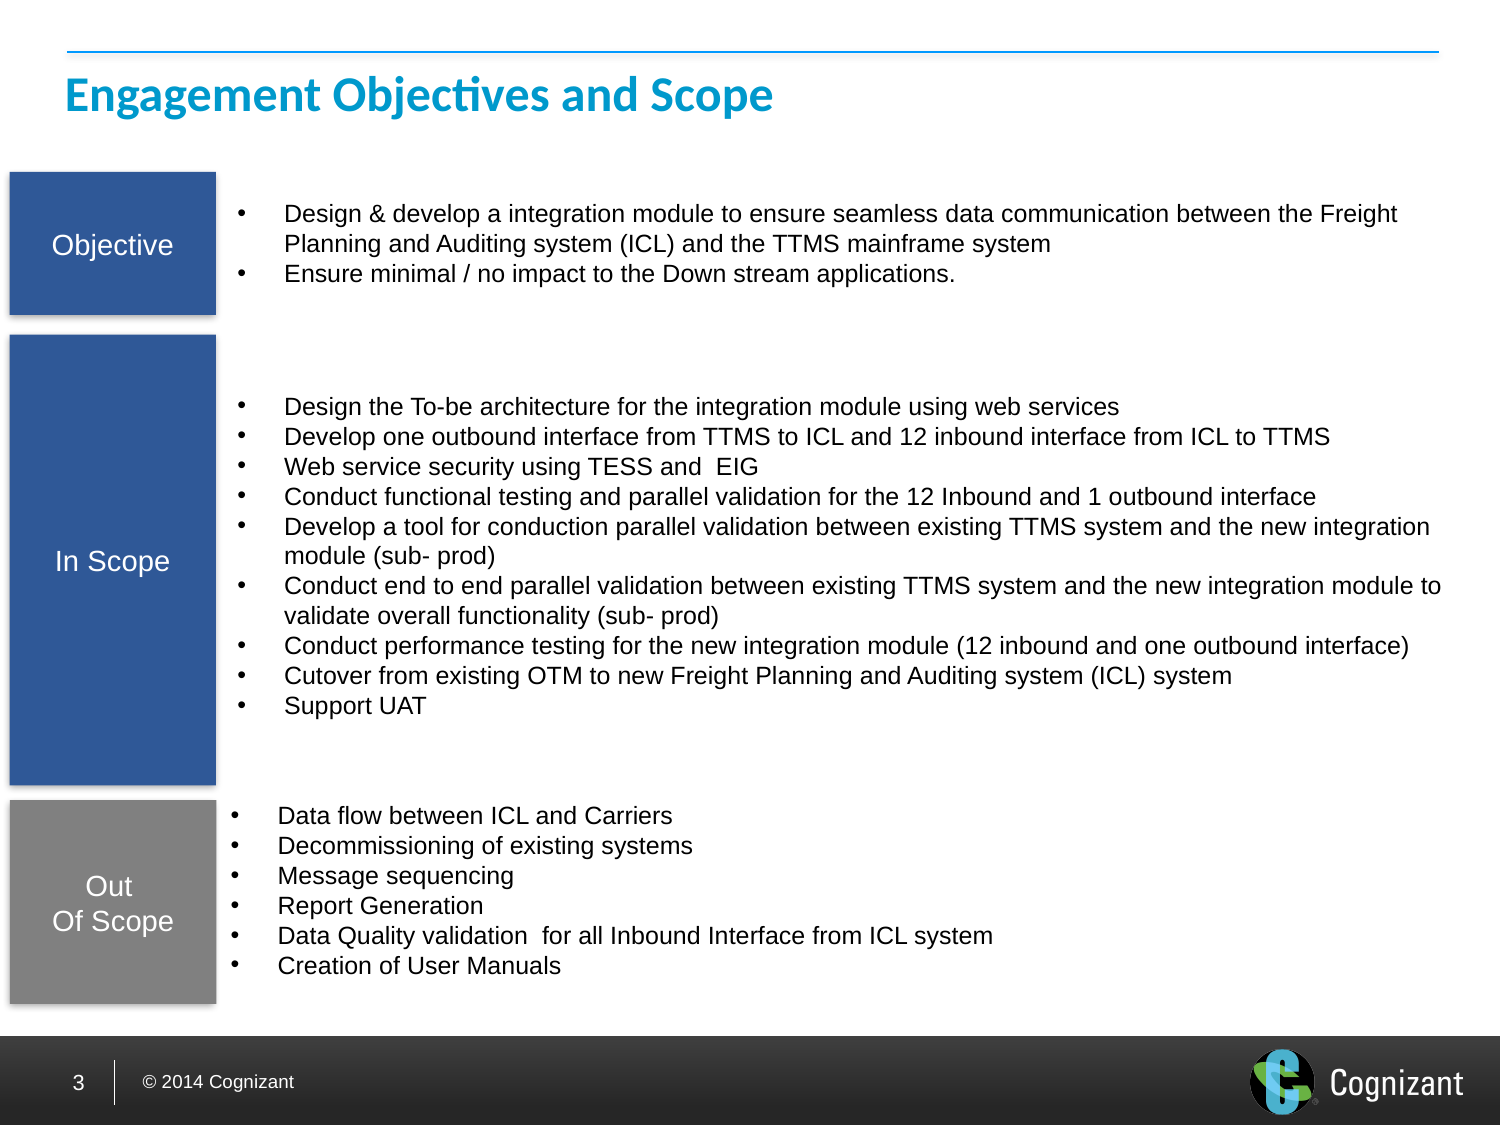

# Engagement Objectives and Scope
Objective
Design & develop a integration module to ensure seamless data communication between the Freight Planning and Auditing system (ICL) and the TTMS mainframe system
Ensure minimal / no impact to the Down stream applications.
In Scope
Design the To-be architecture for the integration module using web services
Develop one outbound interface from TTMS to ICL and 12 inbound interface from ICL to TTMS
Web service security using TESS and  EIG
Conduct functional testing and parallel validation for the 12 Inbound and 1 outbound interface
Develop a tool for conduction parallel validation between existing TTMS system and the new integration module (sub- prod)
Conduct end to end parallel validation between existing TTMS system and the new integration module to validate overall functionality (sub- prod)
Conduct performance testing for the new integration module (12 inbound and one outbound interface)
Cutover from existing OTM to new Freight Planning and Auditing system (ICL) system
Support UAT
Data flow between ICL and Carriers
Decommissioning of existing systems
Message sequencing
Report Generation
Data Quality validation  for all Inbound Interface from ICL system
Creation of User Manuals
Out
Of Scope
3